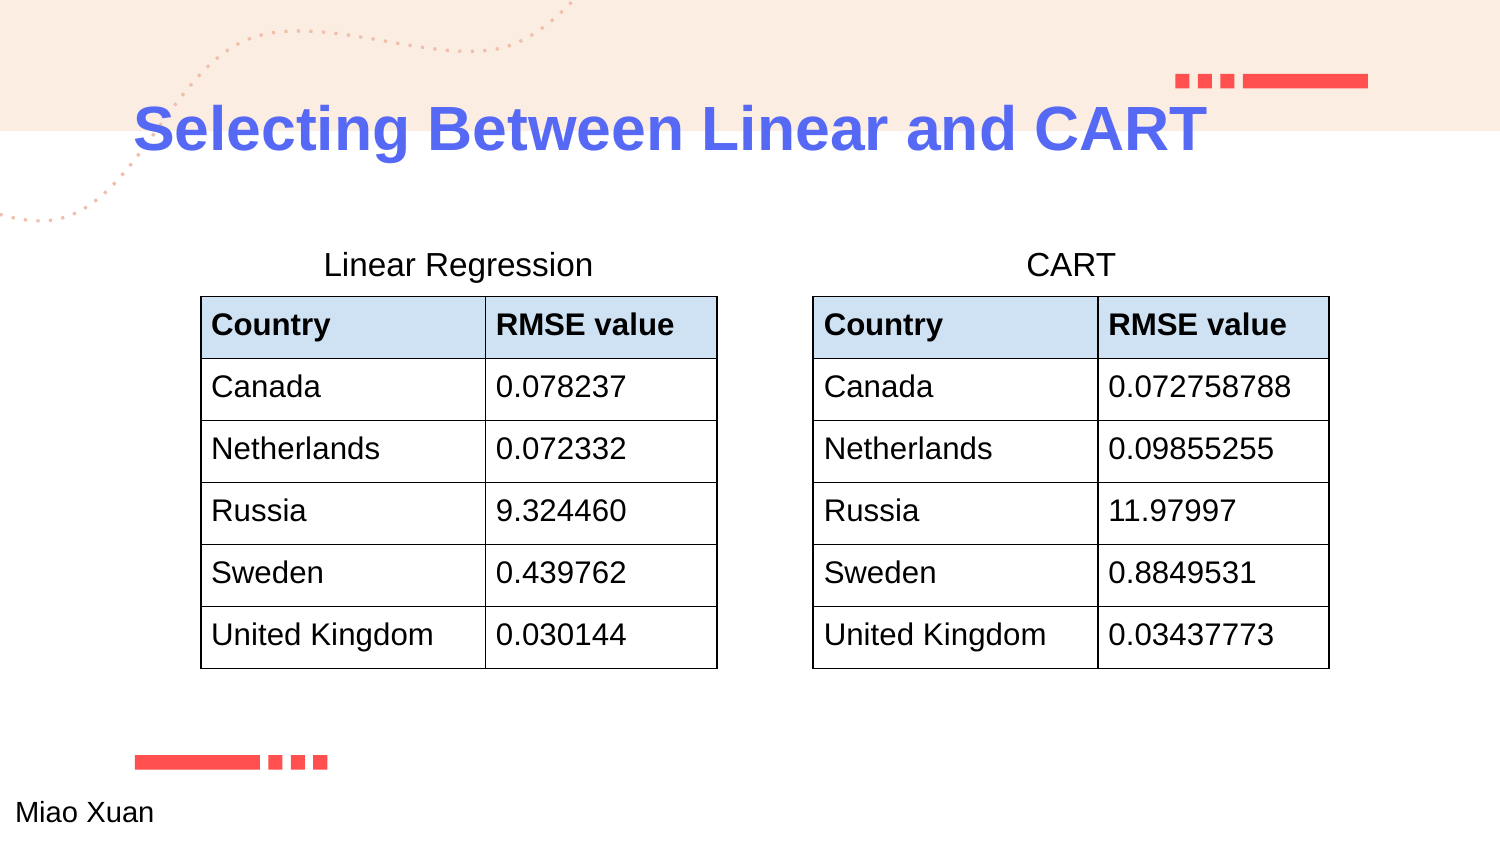

# Selecting Between Linear and CART
CART
Linear Regression
| Country | RMSE value |
| --- | --- |
| Canada | 0.078237 |
| Netherlands | 0.072332 |
| Russia | 9.324460 |
| Sweden | 0.439762 |
| United Kingdom | 0.030144 |
| Country | RMSE value |
| --- | --- |
| Canada | 0.072758788 |
| Netherlands | 0.09855255 |
| Russia | 11.97997 |
| Sweden | 0.8849531 |
| United Kingdom | 0.03437773 |
Miao Xuan